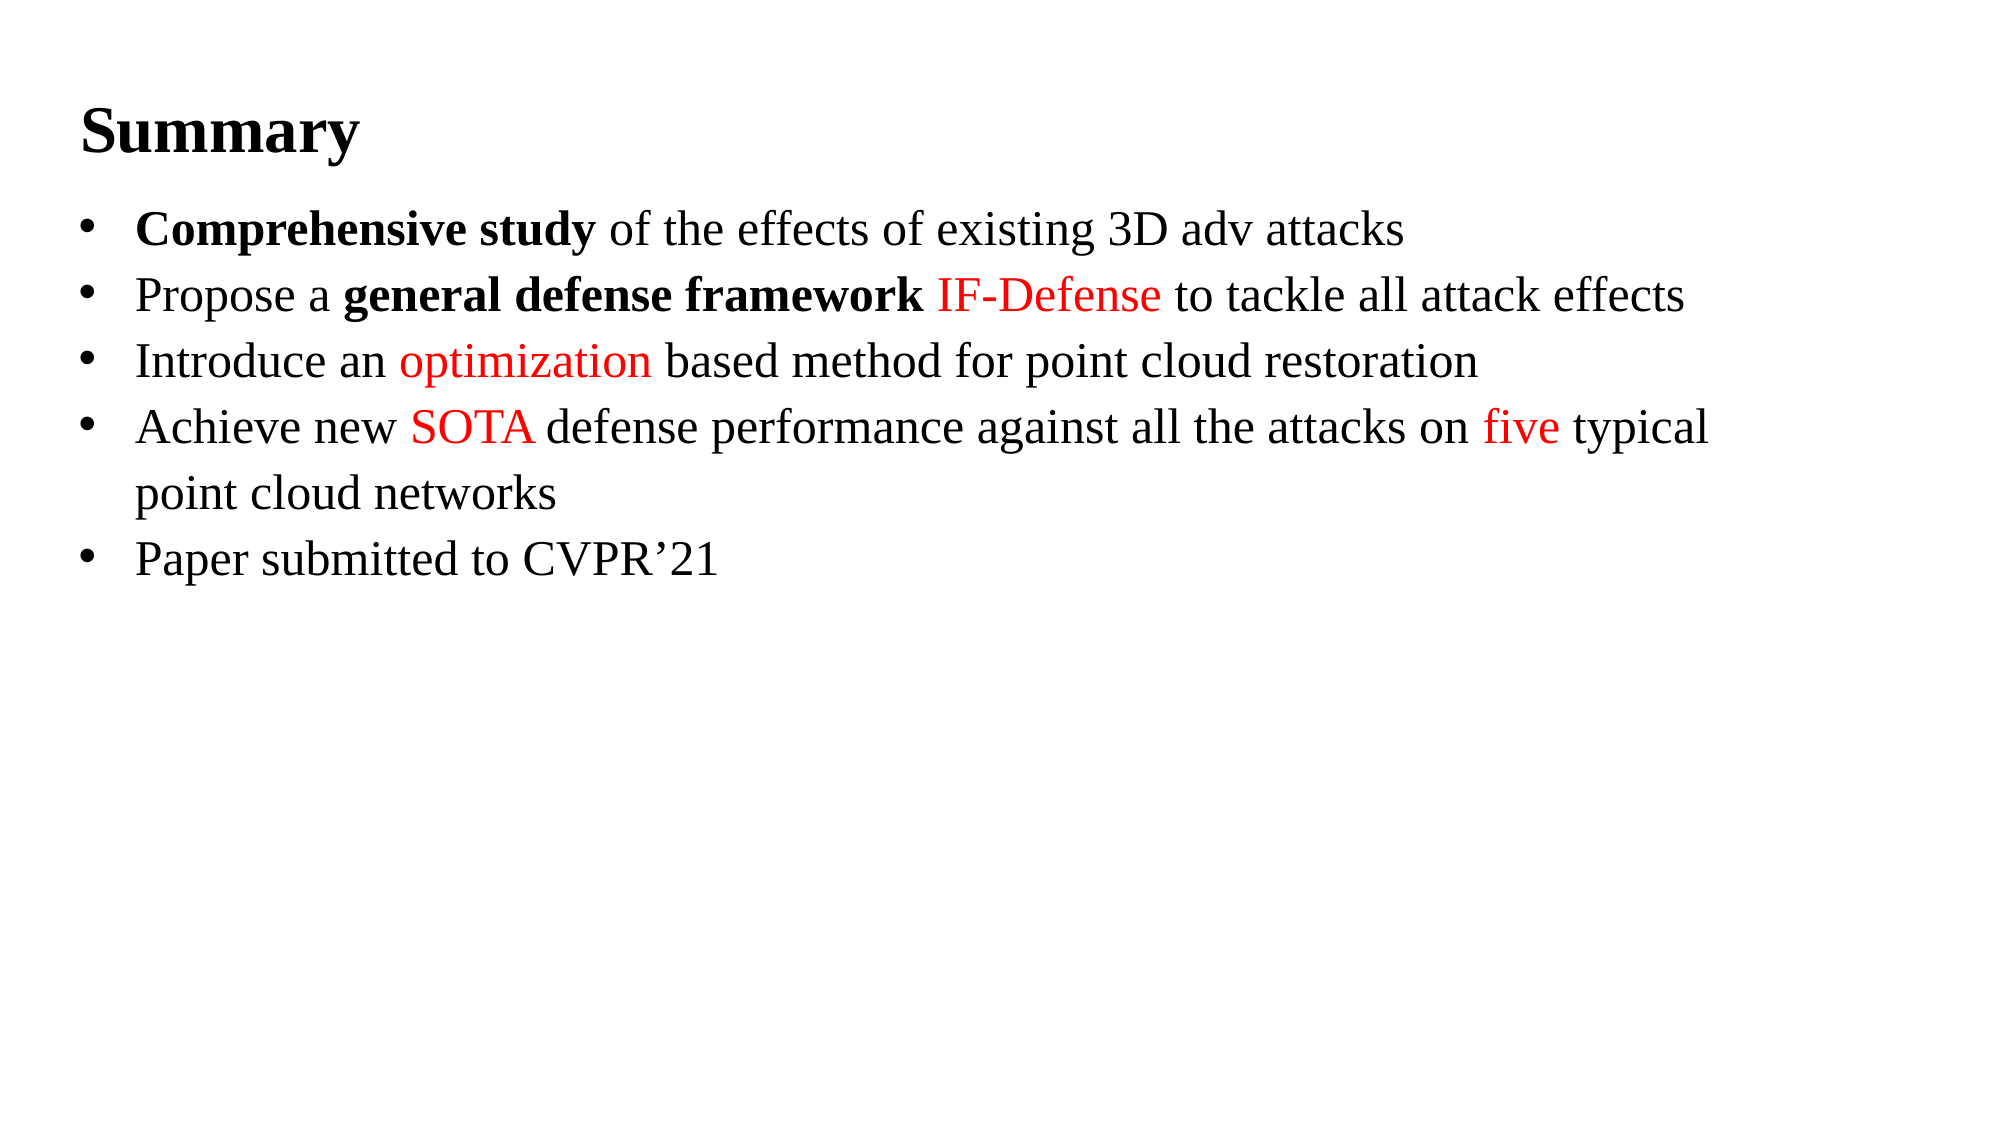

Summary
Comprehensive study of the effects of existing 3D adv attacks
Propose a general defense framework IF-Defense to tackle all attack effects
Introduce an optimization based method for point cloud restoration
Achieve new SOTA defense performance against all the attacks on five typical point cloud networks
Paper submitted to CVPR’21